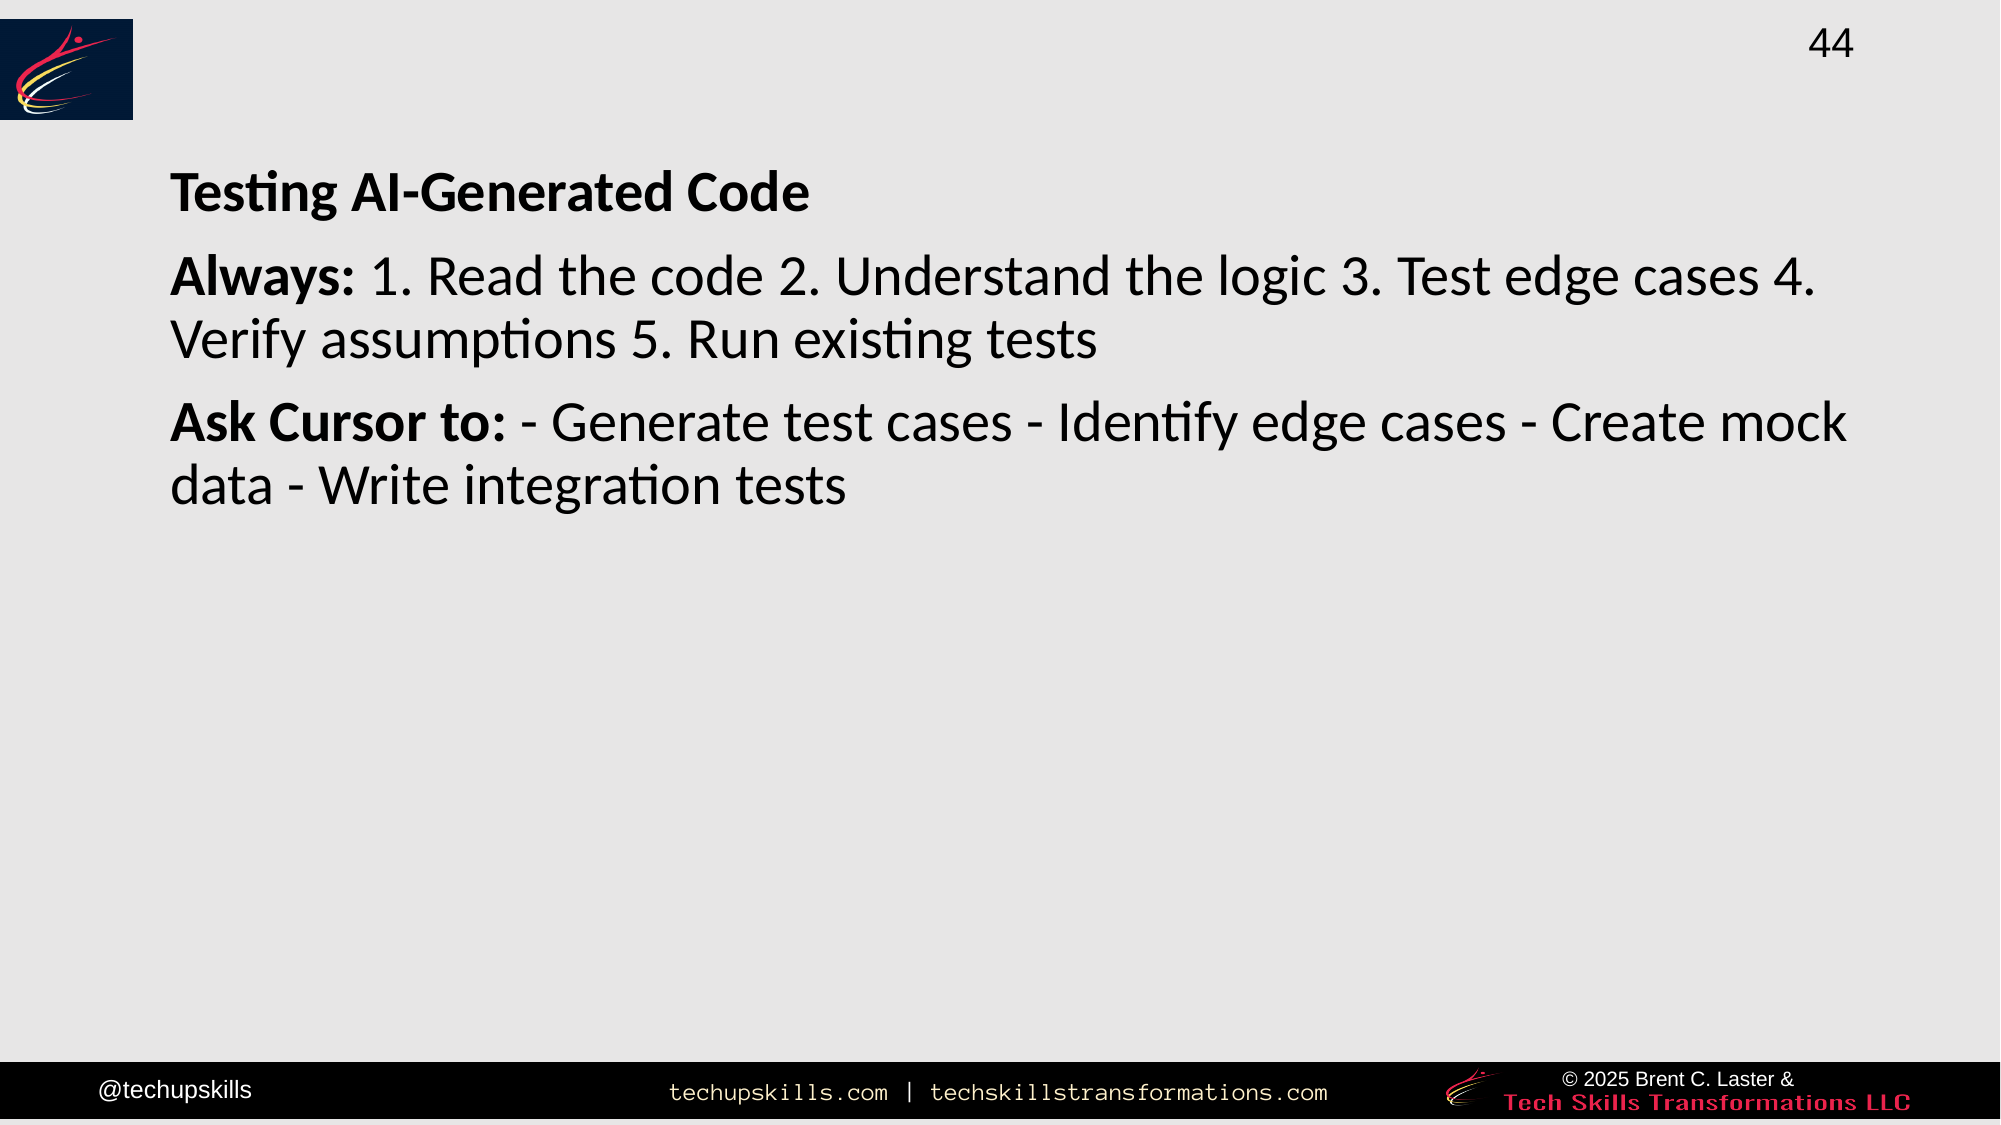

Testing AI-Generated Code
Always: 1. Read the code 2. Understand the logic 3. Test edge cases 4. Verify assumptions 5. Run existing tests
Ask Cursor to: - Generate test cases - Identify edge cases - Create mock data - Write integration tests